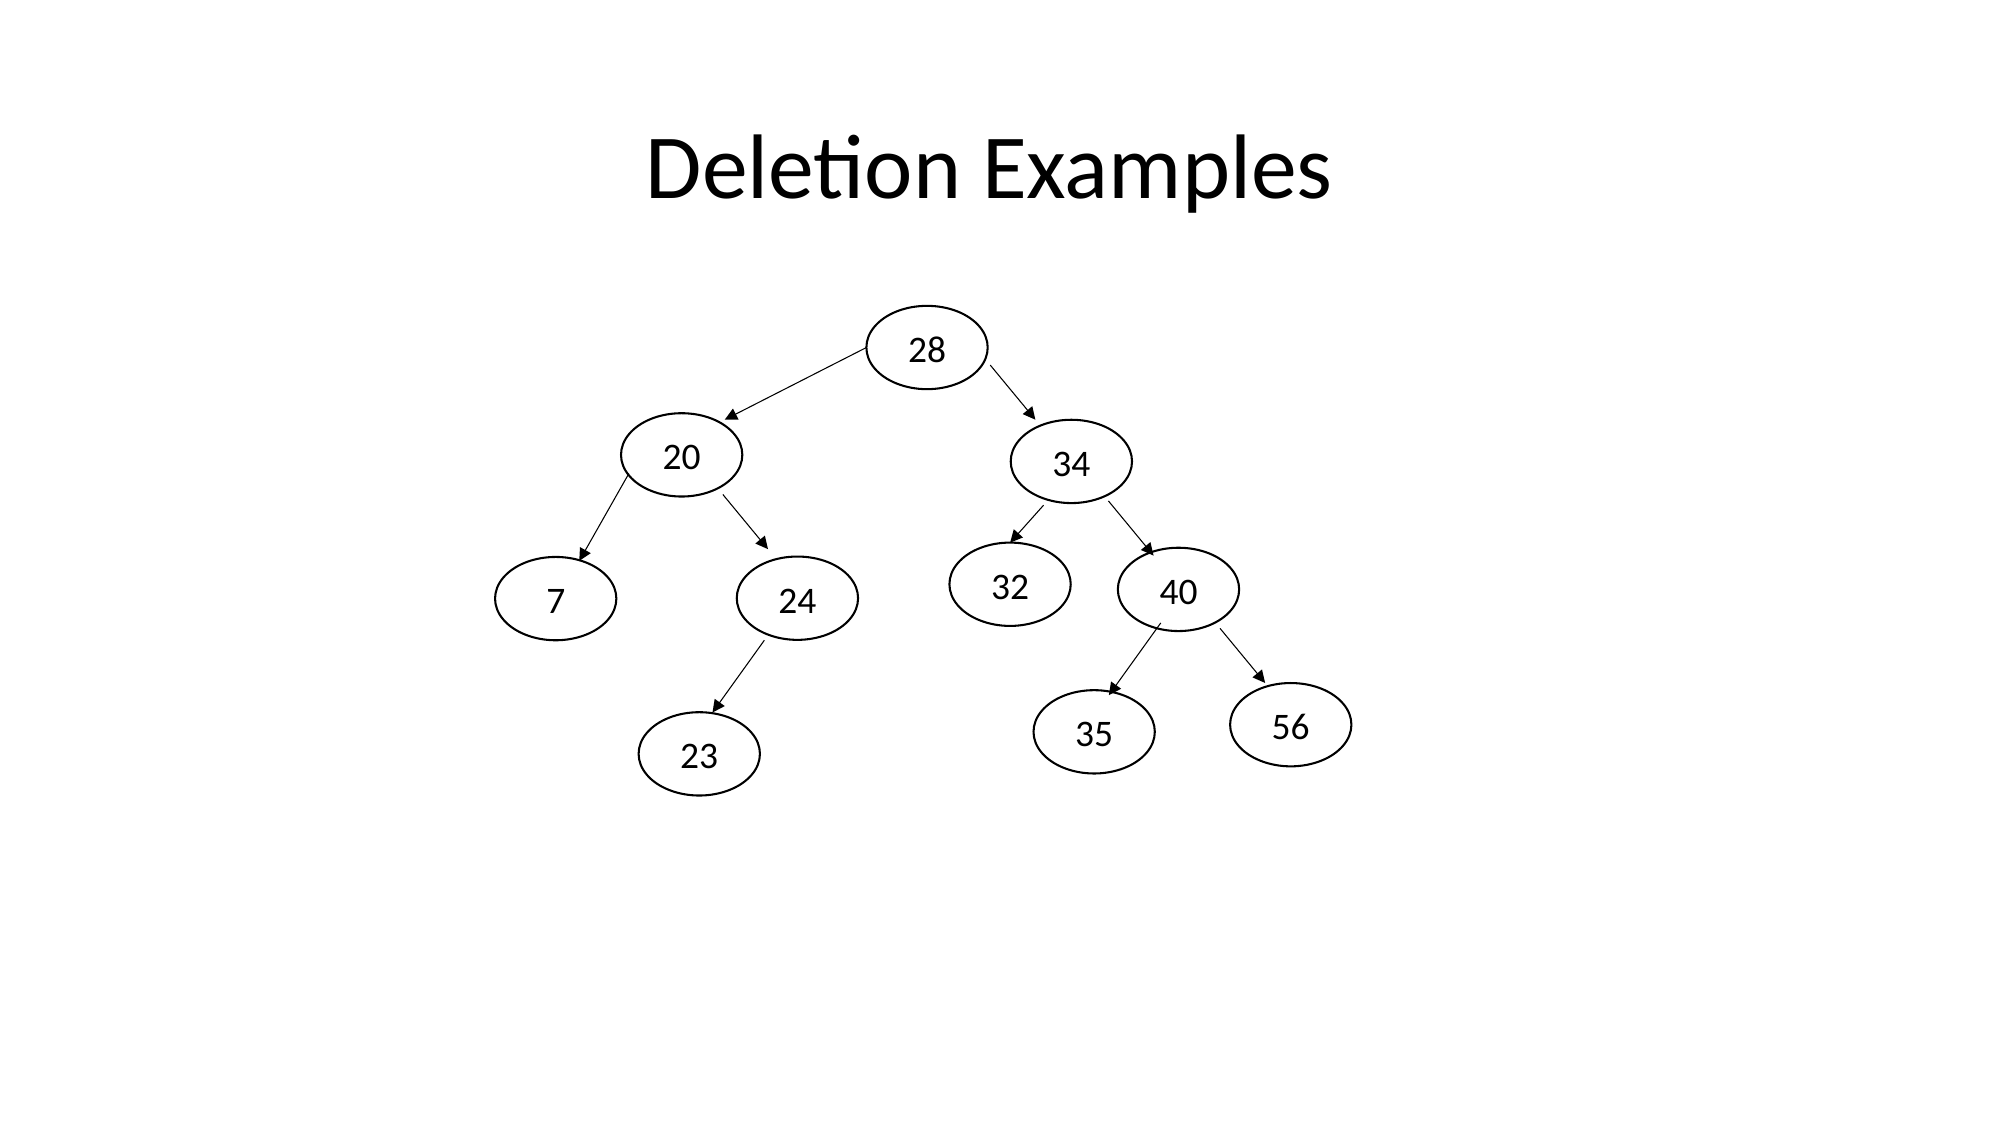

# Deletion Examples
28
20
34
32
40
24
7
56
35
23